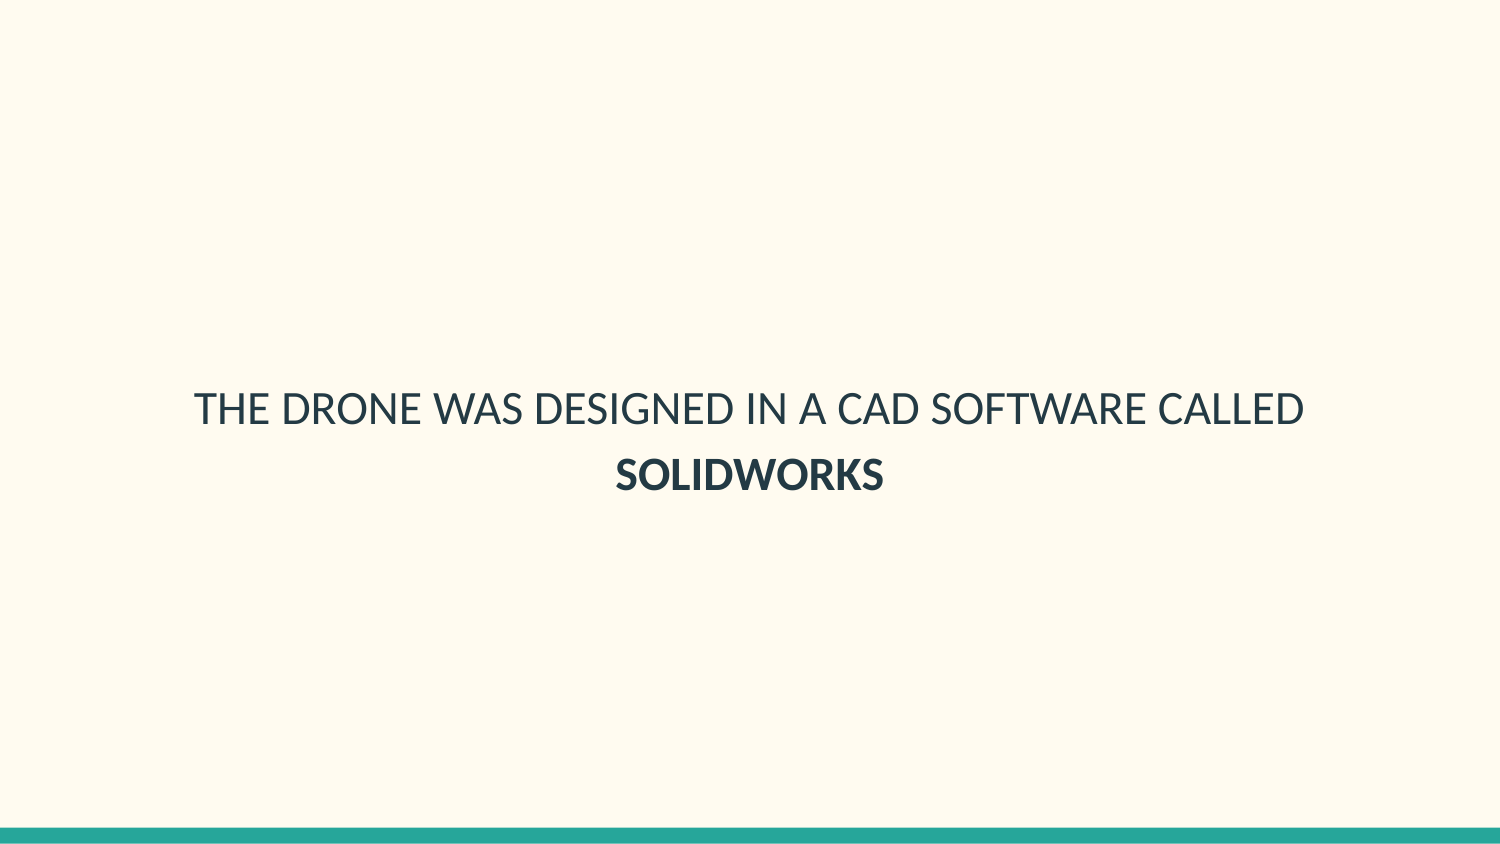

THE DRONE WAS DESIGNED IN A CAD SOFTWARE CALLED SOLIDWORKS